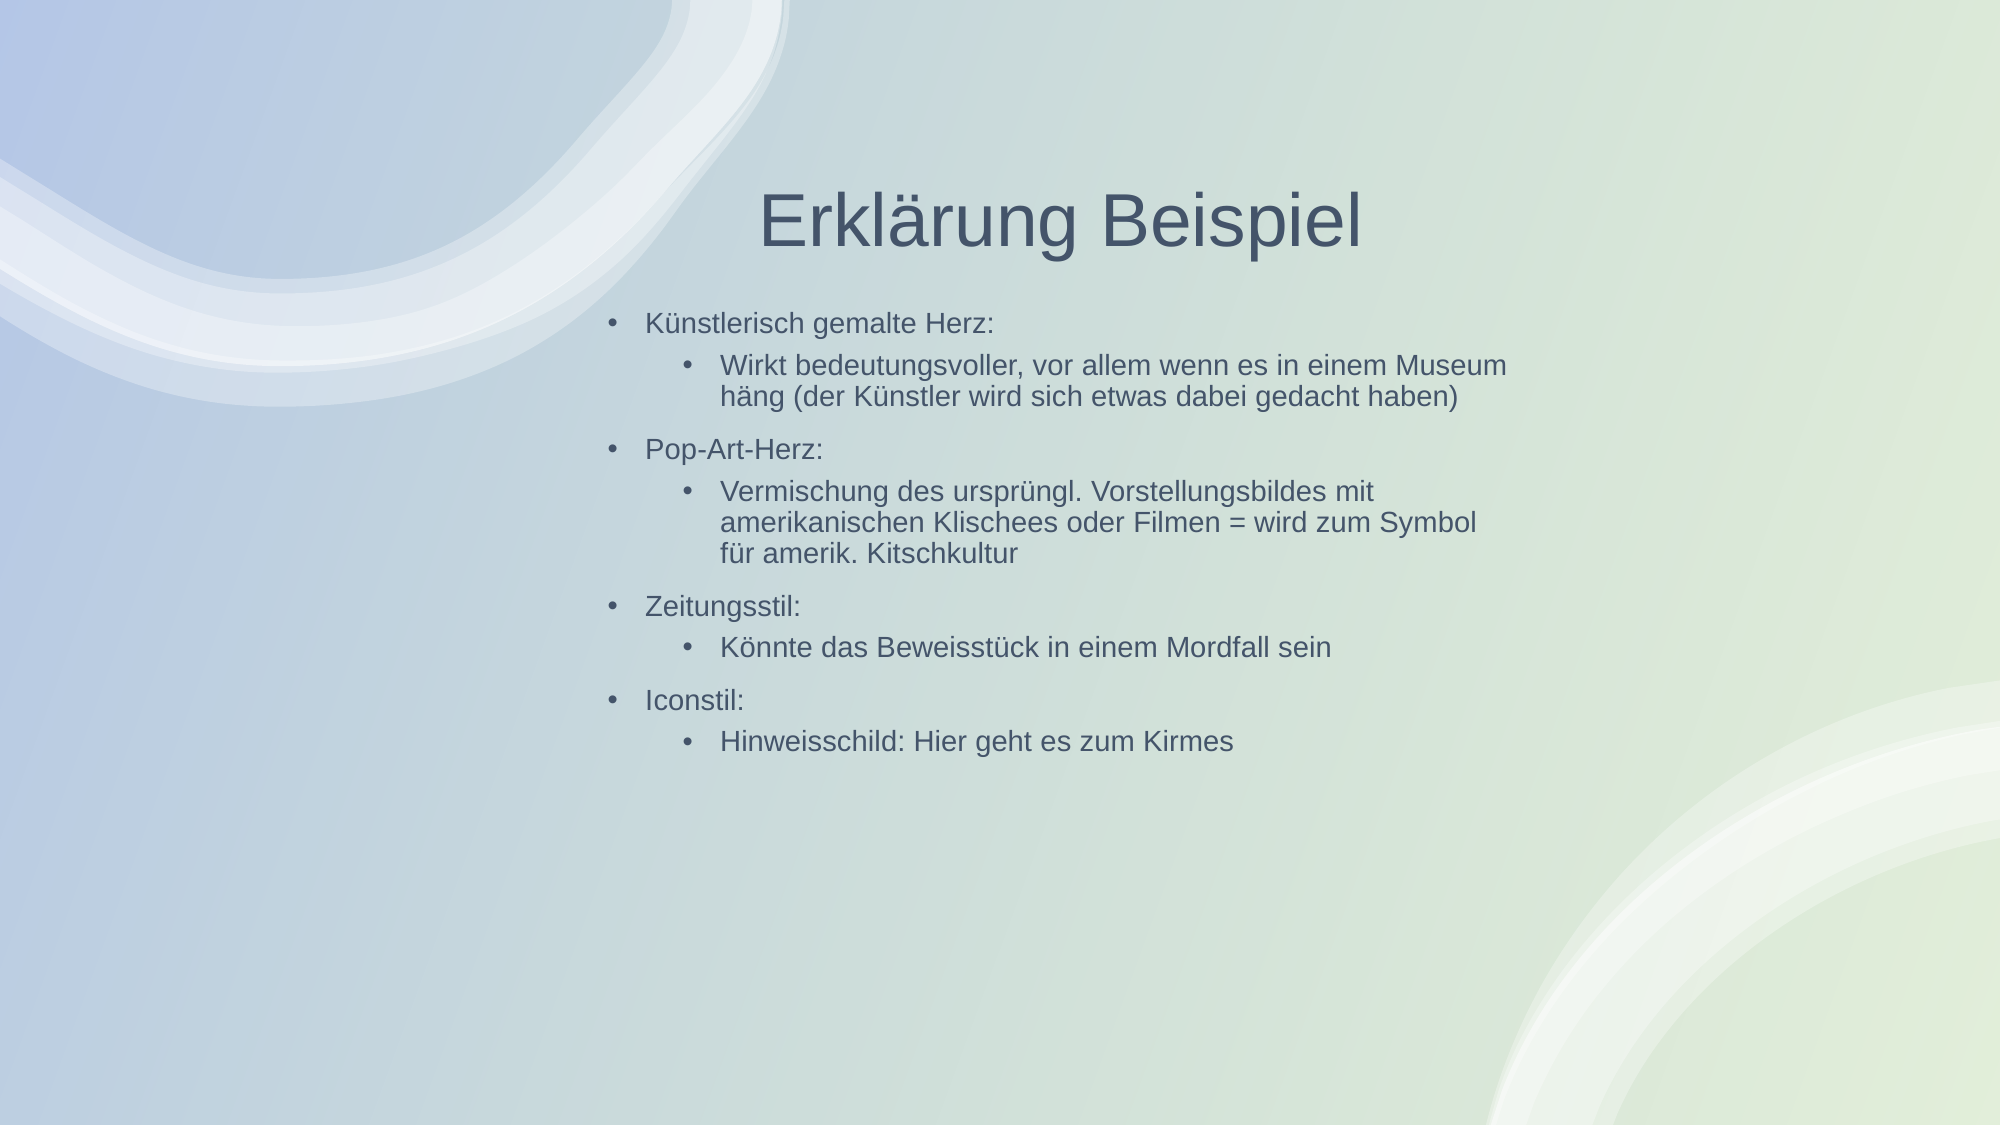

# Erklärung Beispiel
Künstlerisch gemalte Herz:
Wirkt bedeutungsvoller, vor allem wenn es in einem Museum häng (der Künstler wird sich etwas dabei gedacht haben)
Pop-Art-Herz:
Vermischung des ursprüngl. Vorstellungsbildes mit amerikanischen Klischees oder Filmen = wird zum Symbol für amerik. Kitschkultur
Zeitungsstil:
Könnte das Beweisstück in einem Mordfall sein
Iconstil:
Hinweisschild: Hier geht es zum Kirmes